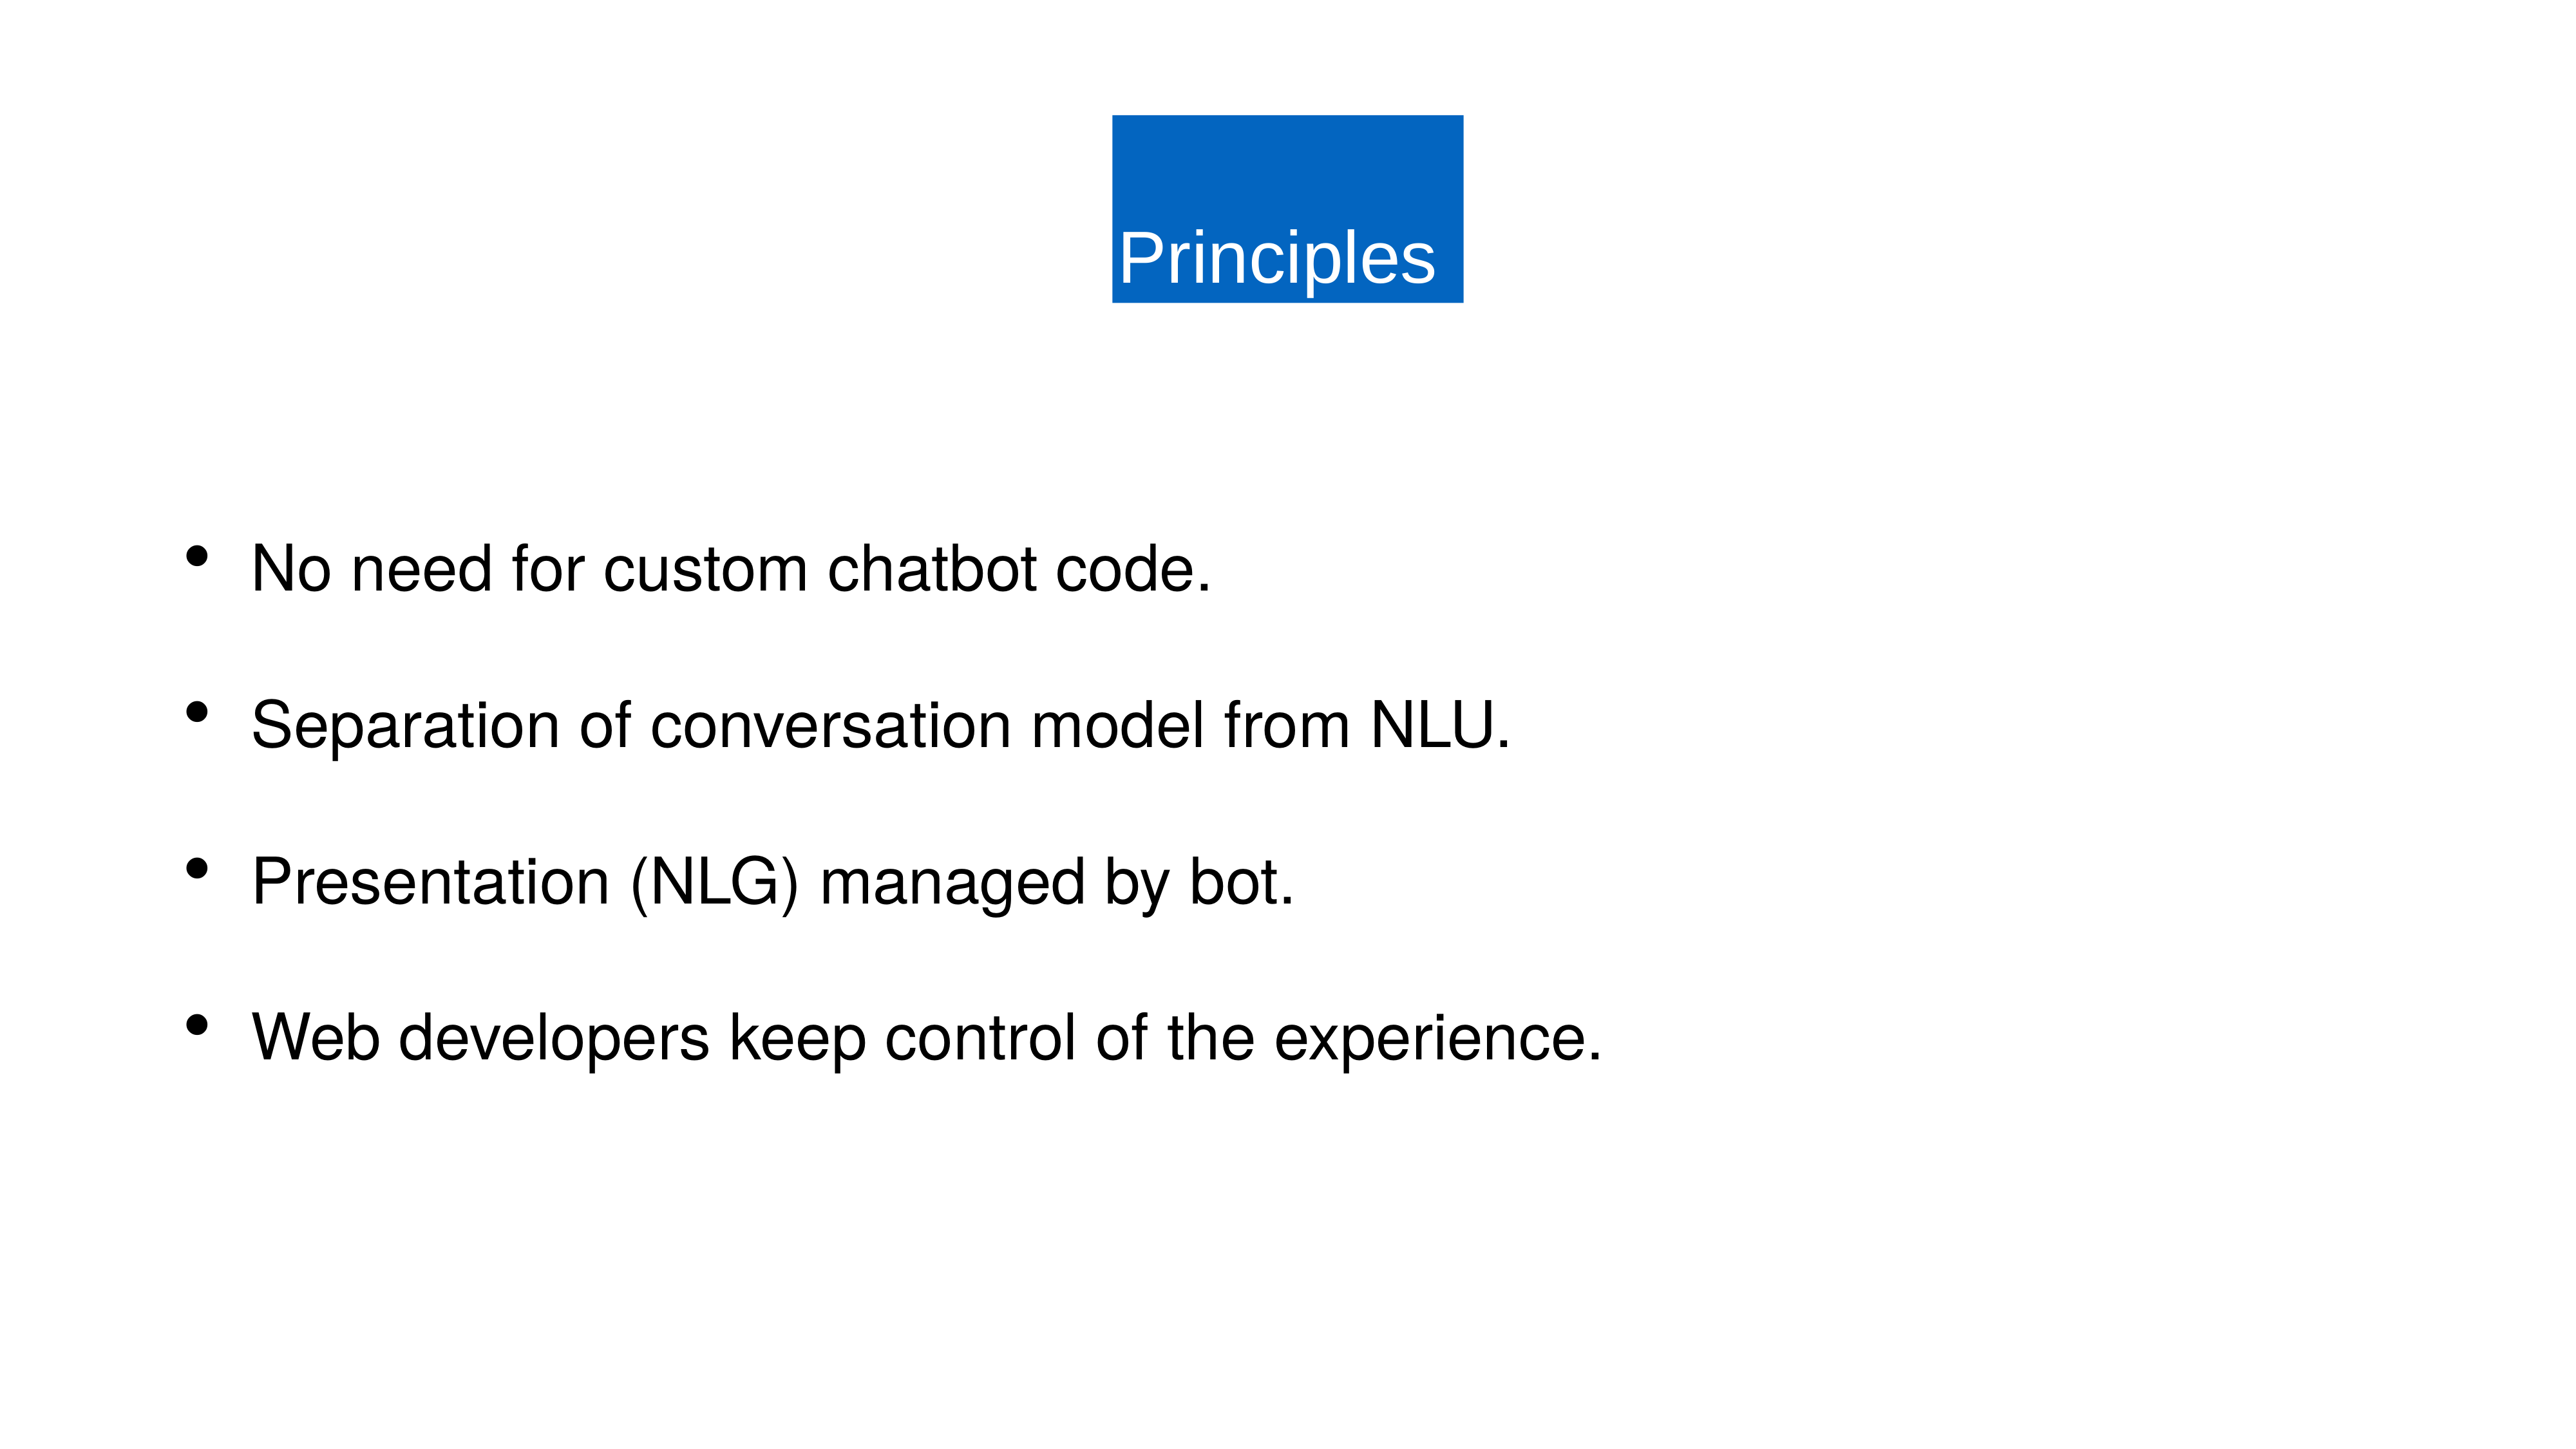

Principles
No need for custom chatbot code.
Separation of conversation model from NLU.
Presentation (NLG) managed by bot.
Web developers keep control of the experience.